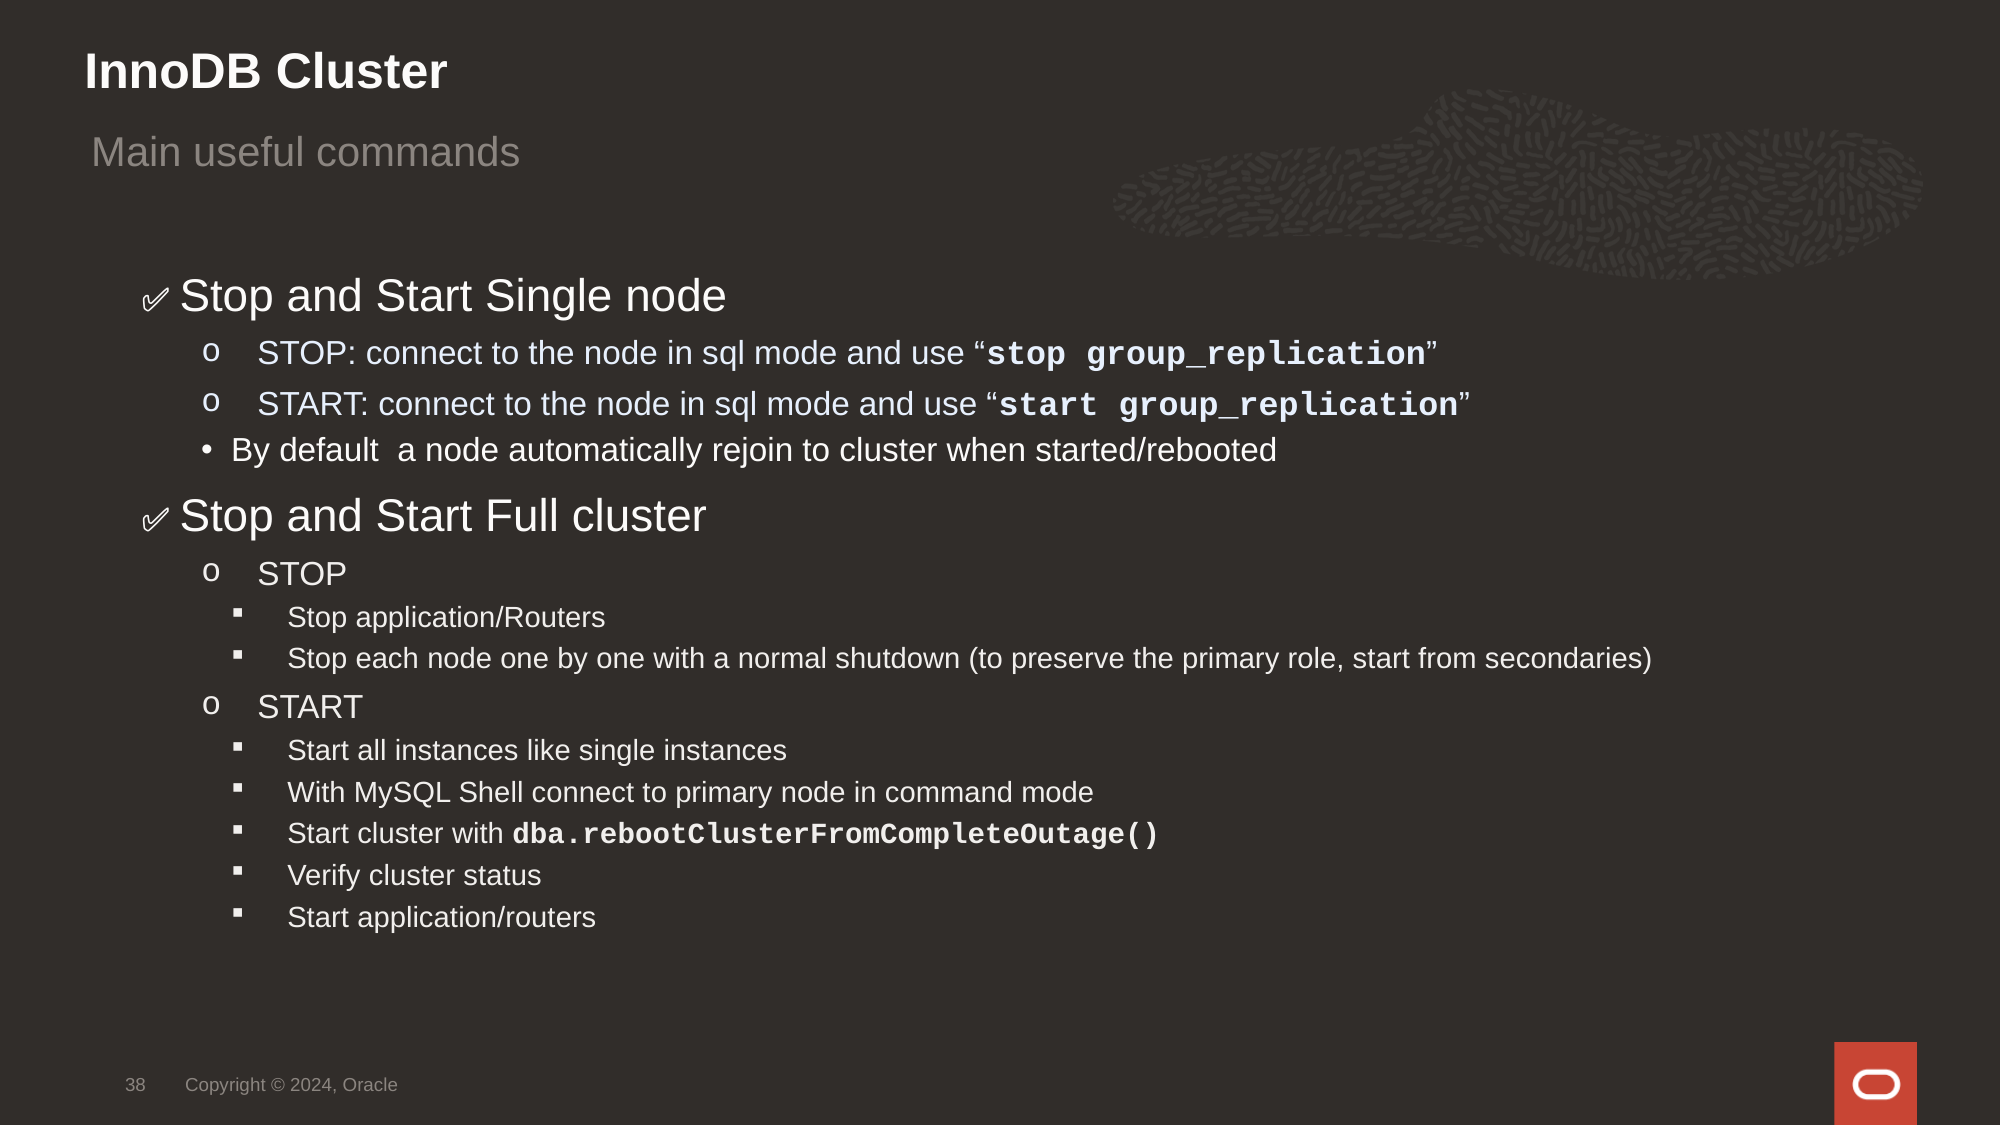

InnoDB Cluster
Main useful commands
✅ Stop and Start Single node
STOP: connect to the node in sql mode and use “stop group_replication”
START: connect to the node in sql mode and use “start group_replication”
By default  a node automatically rejoin to cluster when started/rebooted
✅ Stop and Start Full cluster
STOP
Stop application/Routers
Stop each node one by one with a normal shutdown (to preserve the primary role, start from secondaries)
START
Start all instances like single instances
With MySQL Shell connect to primary node in command mode
Start cluster with dba.rebootClusterFromCompleteOutage()
Verify cluster status
Start application/routers

38
Copyright © 2024, Oracle